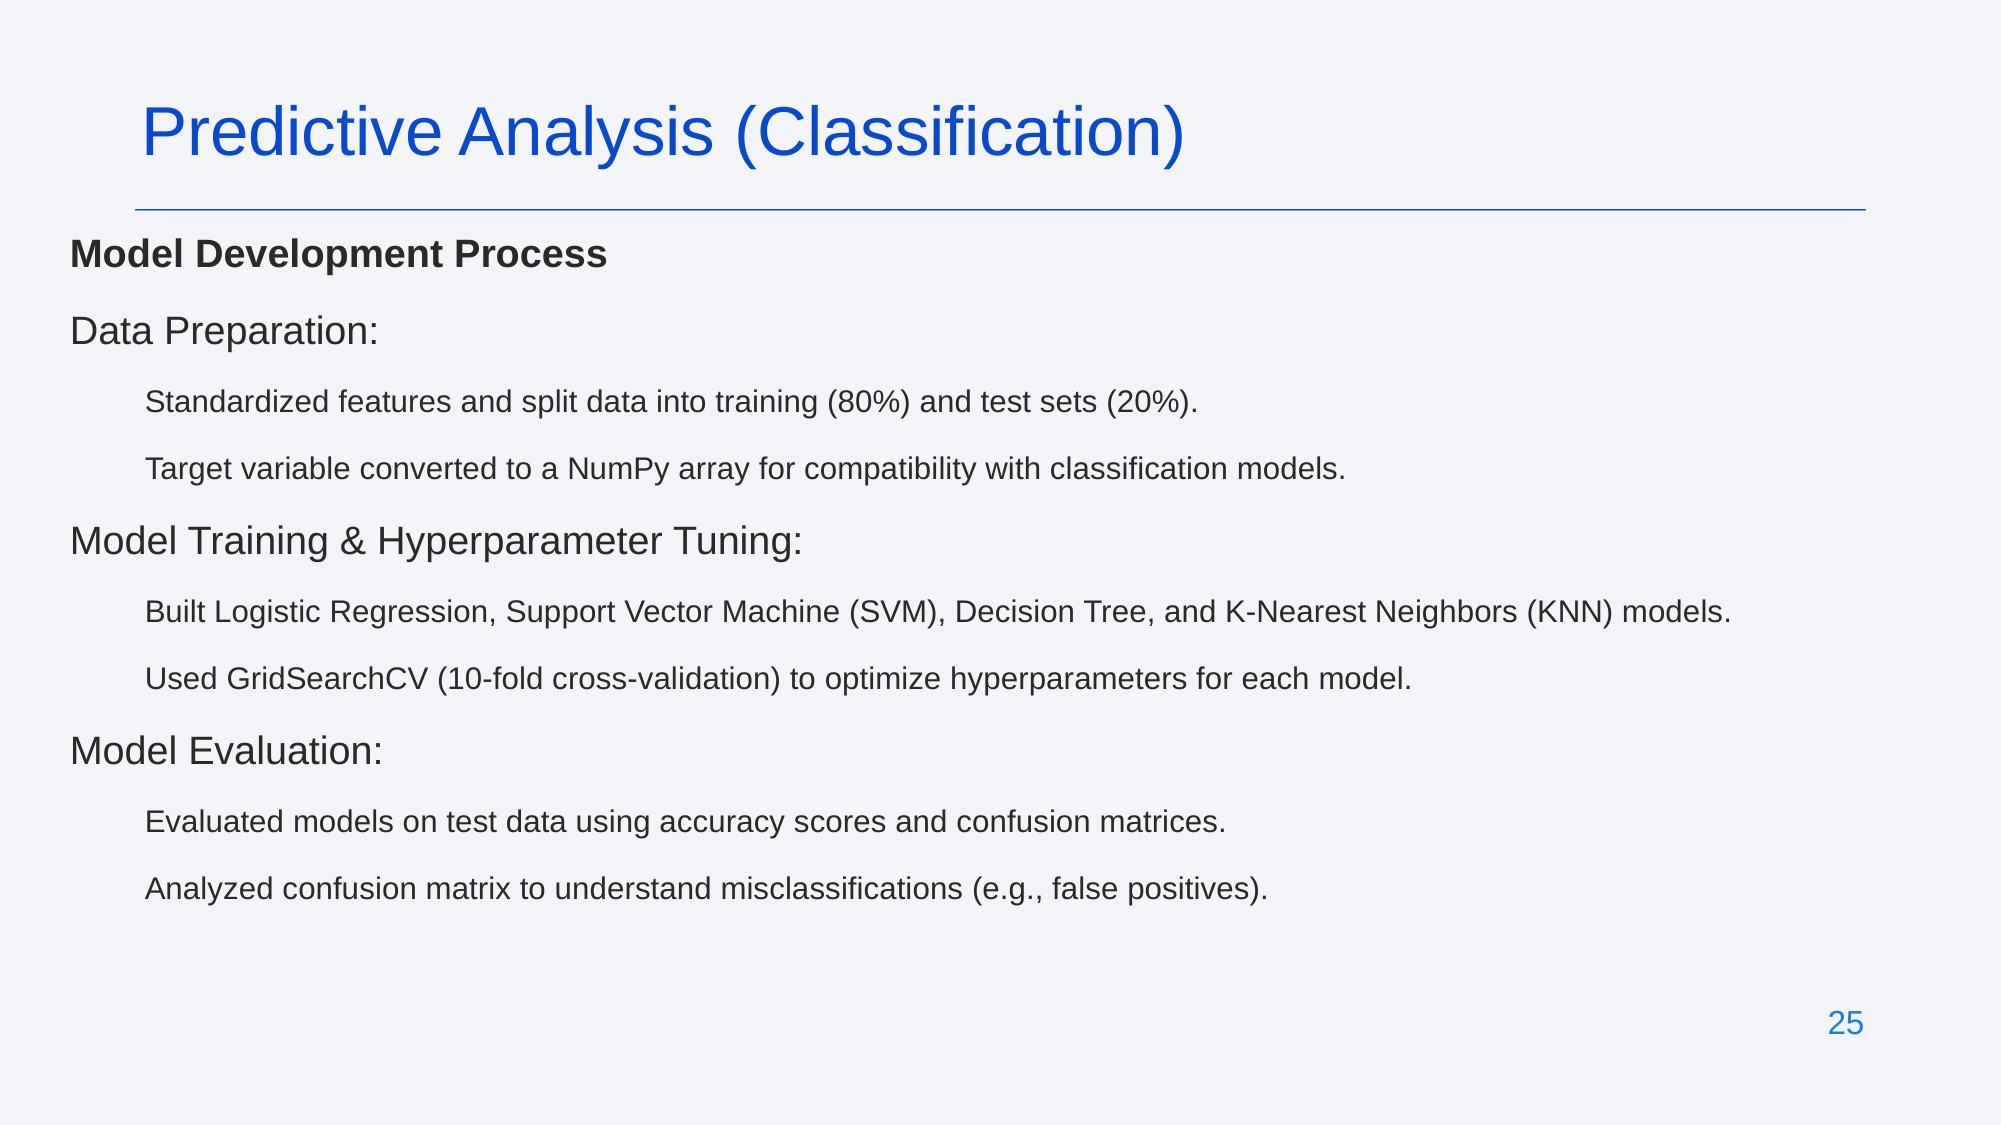

Predictive Analysis (Classification)
Model Development Process
Data Preparation:
Standardized features and split data into training (80%) and test sets (20%).
Target variable converted to a NumPy array for compatibility with classification models.
Model Training & Hyperparameter Tuning:
Built Logistic Regression, Support Vector Machine (SVM), Decision Tree, and K-Nearest Neighbors (KNN) models.
Used GridSearchCV (10-fold cross-validation) to optimize hyperparameters for each model.
Model Evaluation:
Evaluated models on test data using accuracy scores and confusion matrices.
Analyzed confusion matrix to understand misclassifications (e.g., false positives).

25